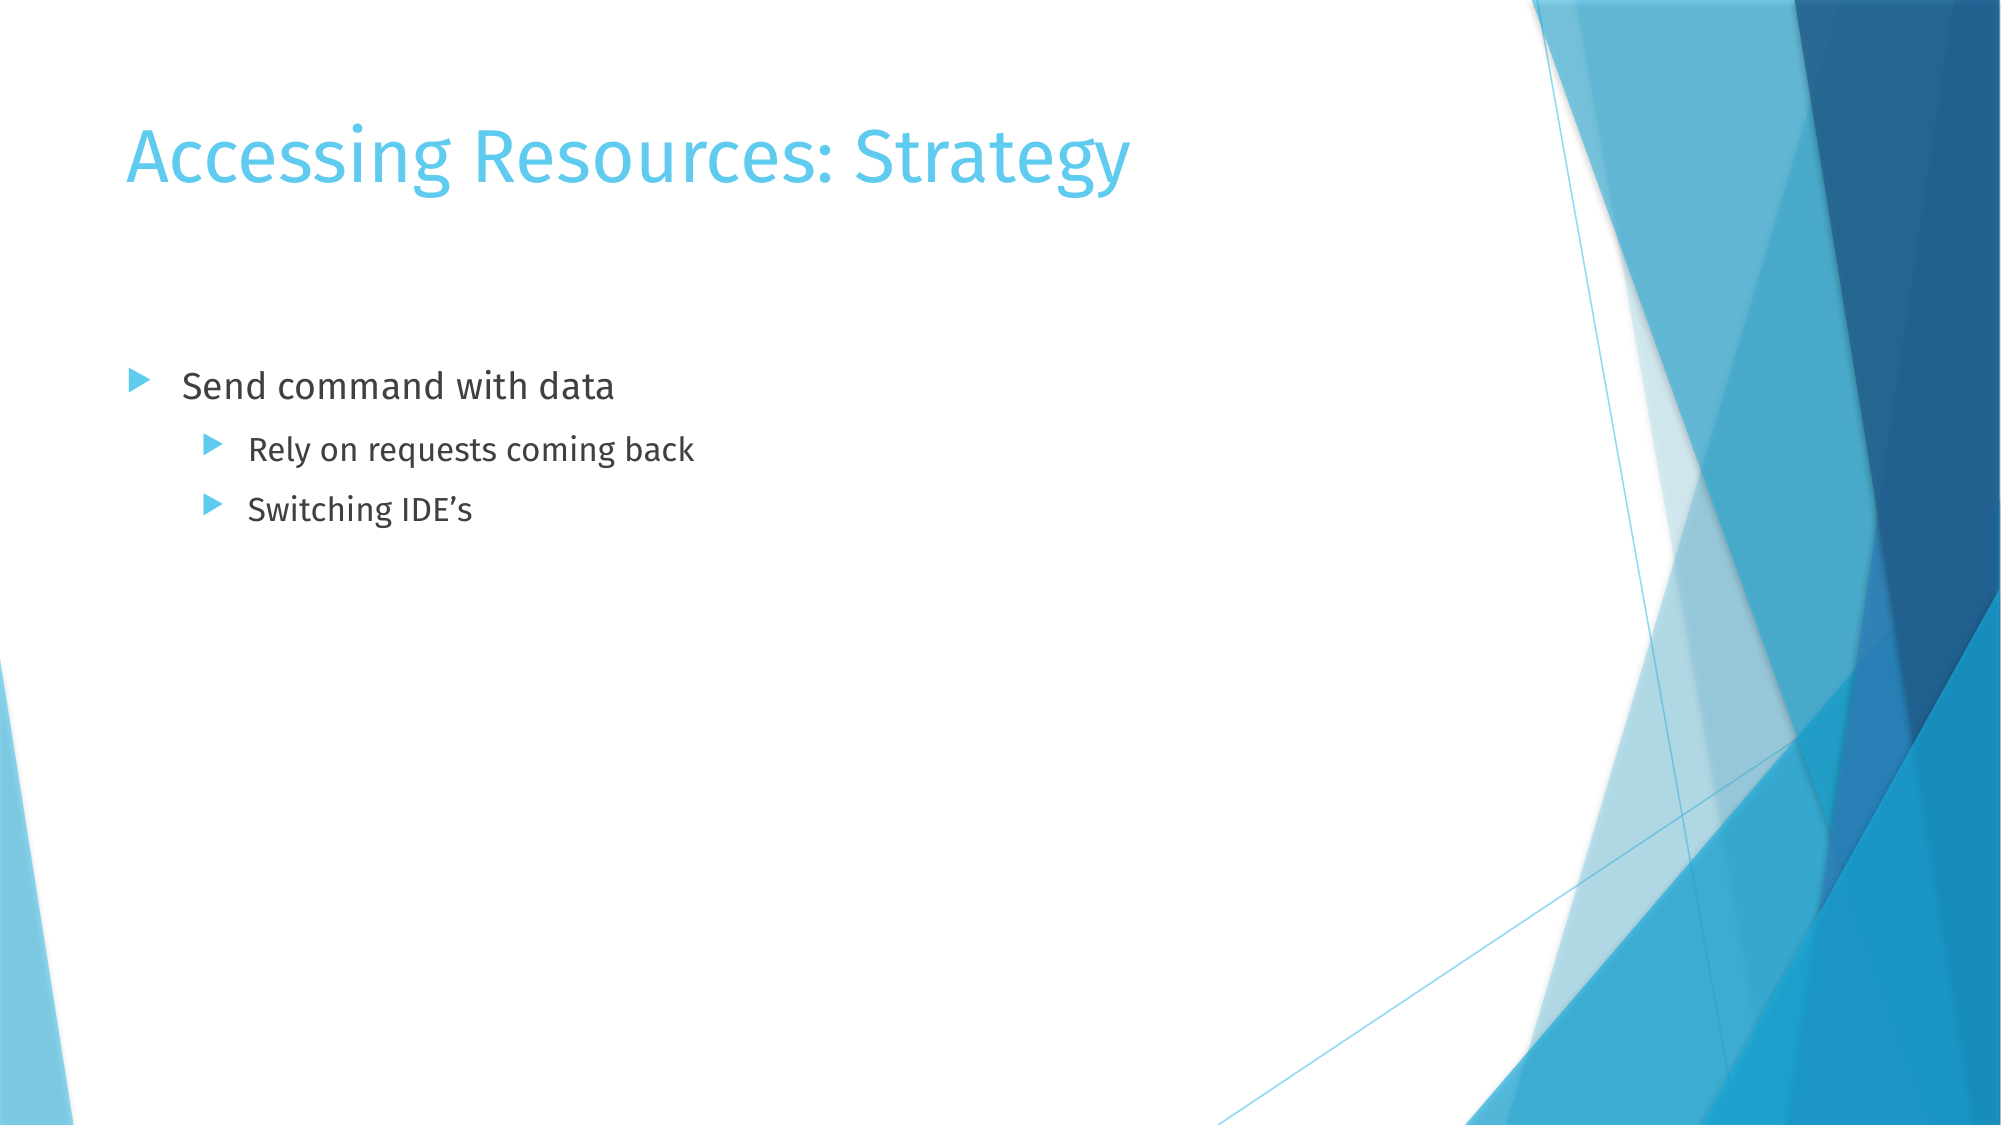

# Accessing Resources: Strategy
Send command with data
Rely on requests coming back
Switching IDE’s